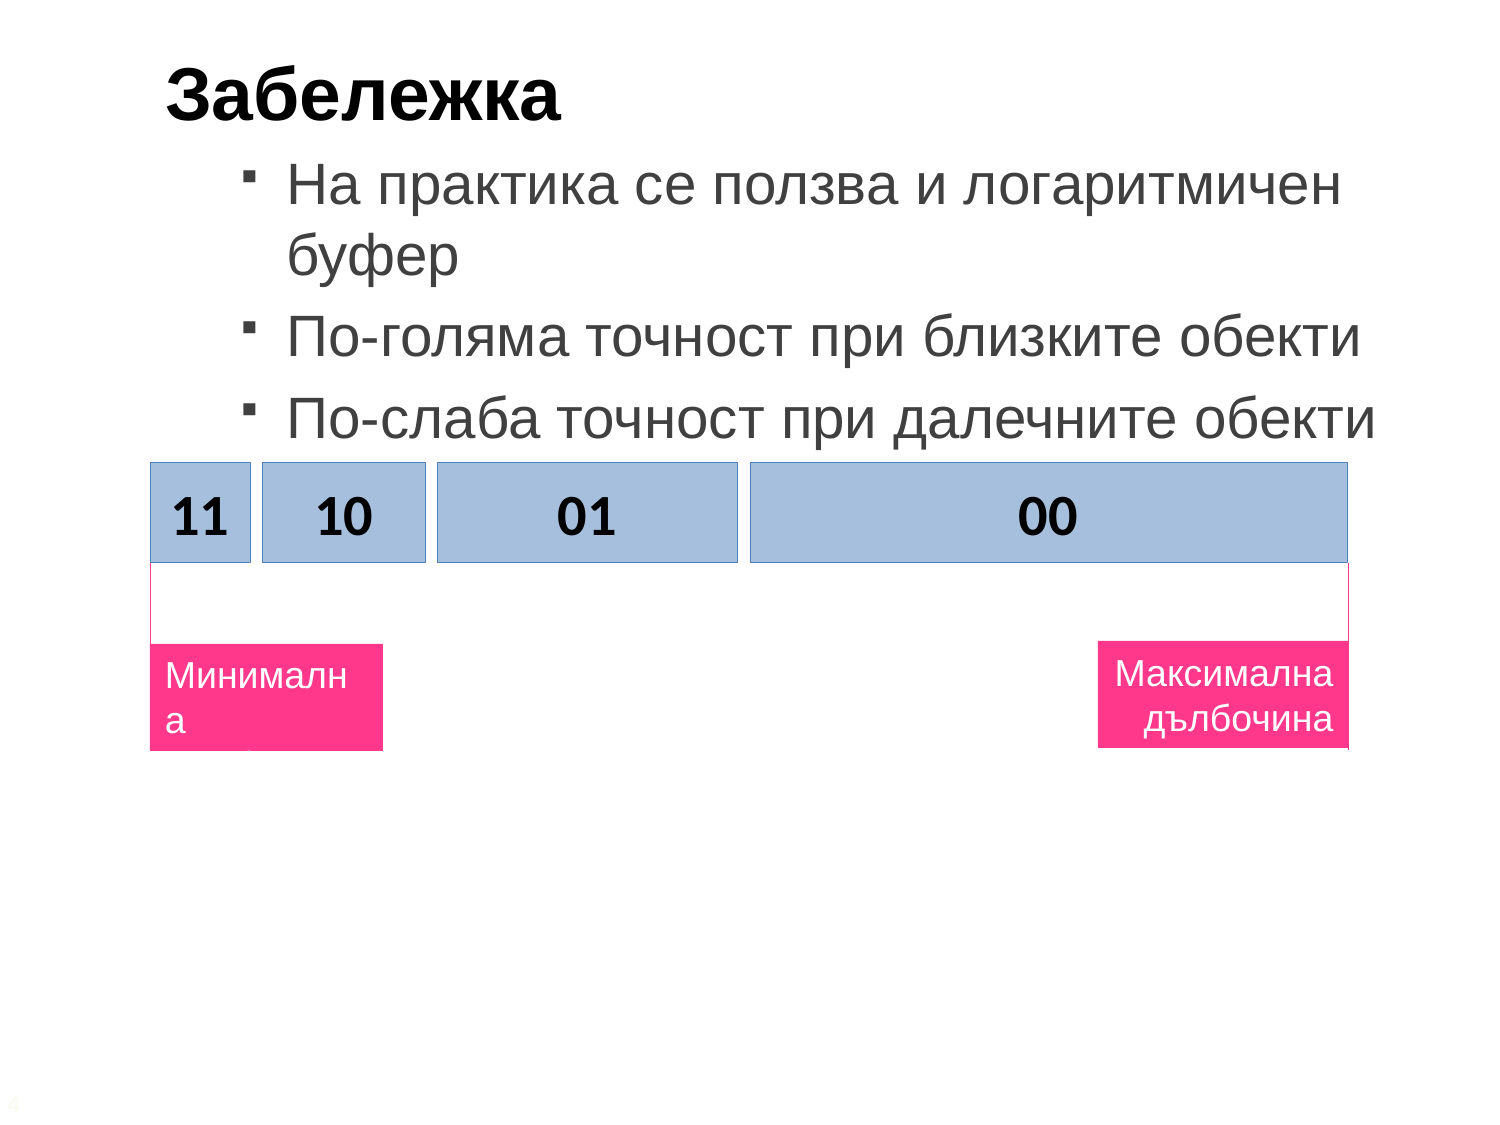

Забележка
На практика се ползва и логаритмичен буфер
По-голяма точност при близките обекти
По-слаба точност при далечните обекти
11
10
01
00
Минимална дълбочина
Максимална дълбочина